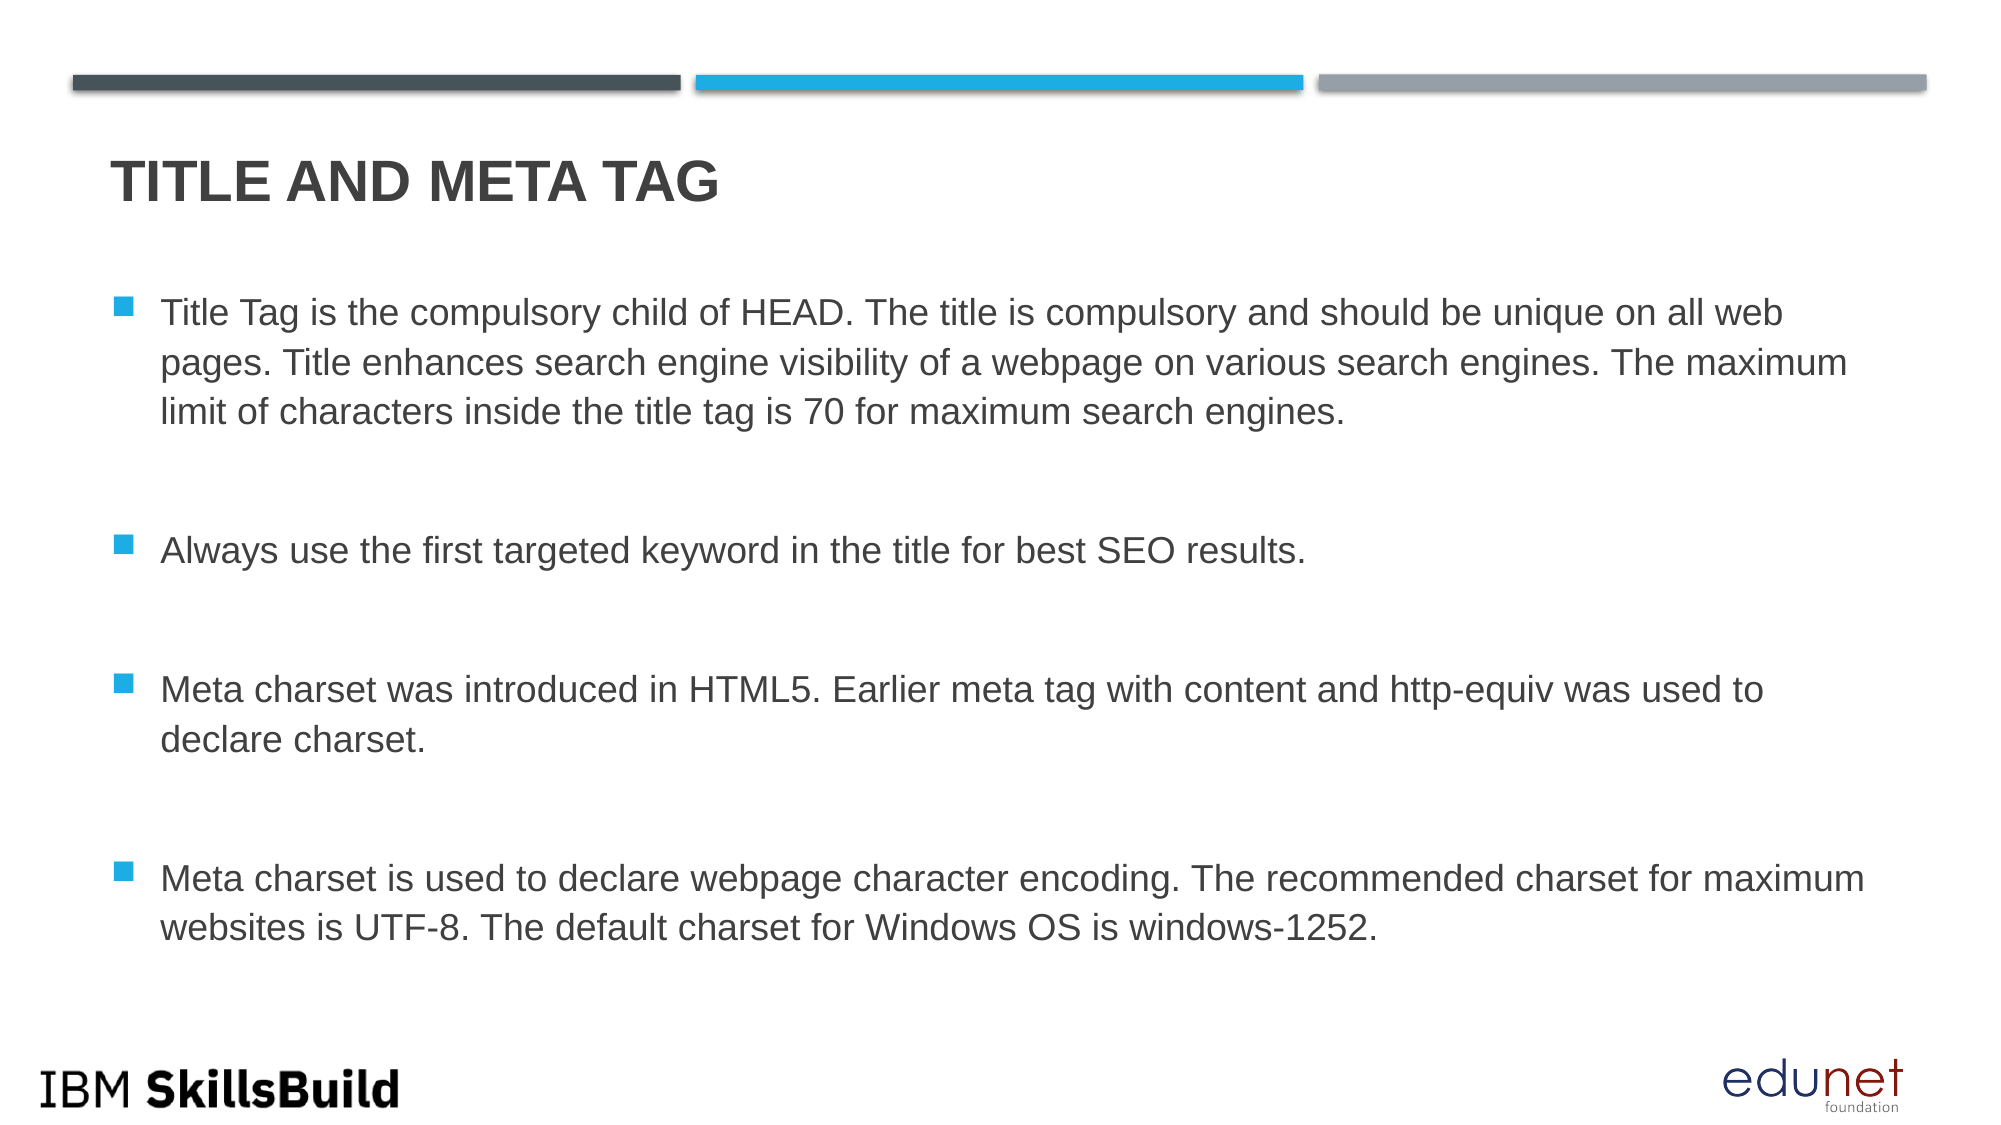

# Title and meta tag
Title Tag is the compulsory child of HEAD. The title is compulsory and should be unique on all web pages. Title enhances search engine visibility of a webpage on various search engines. The maximum limit of characters inside the title tag is 70 for maximum search engines.

Always use the first targeted keyword in the title for best SEO results.

Meta charset was introduced in HTML5. Earlier meta tag with content and http-equiv was used to declare charset.

Meta charset is used to declare webpage character encoding. The recommended charset for maximum websites is UTF-8. The default charset for Windows OS is windows-1252.